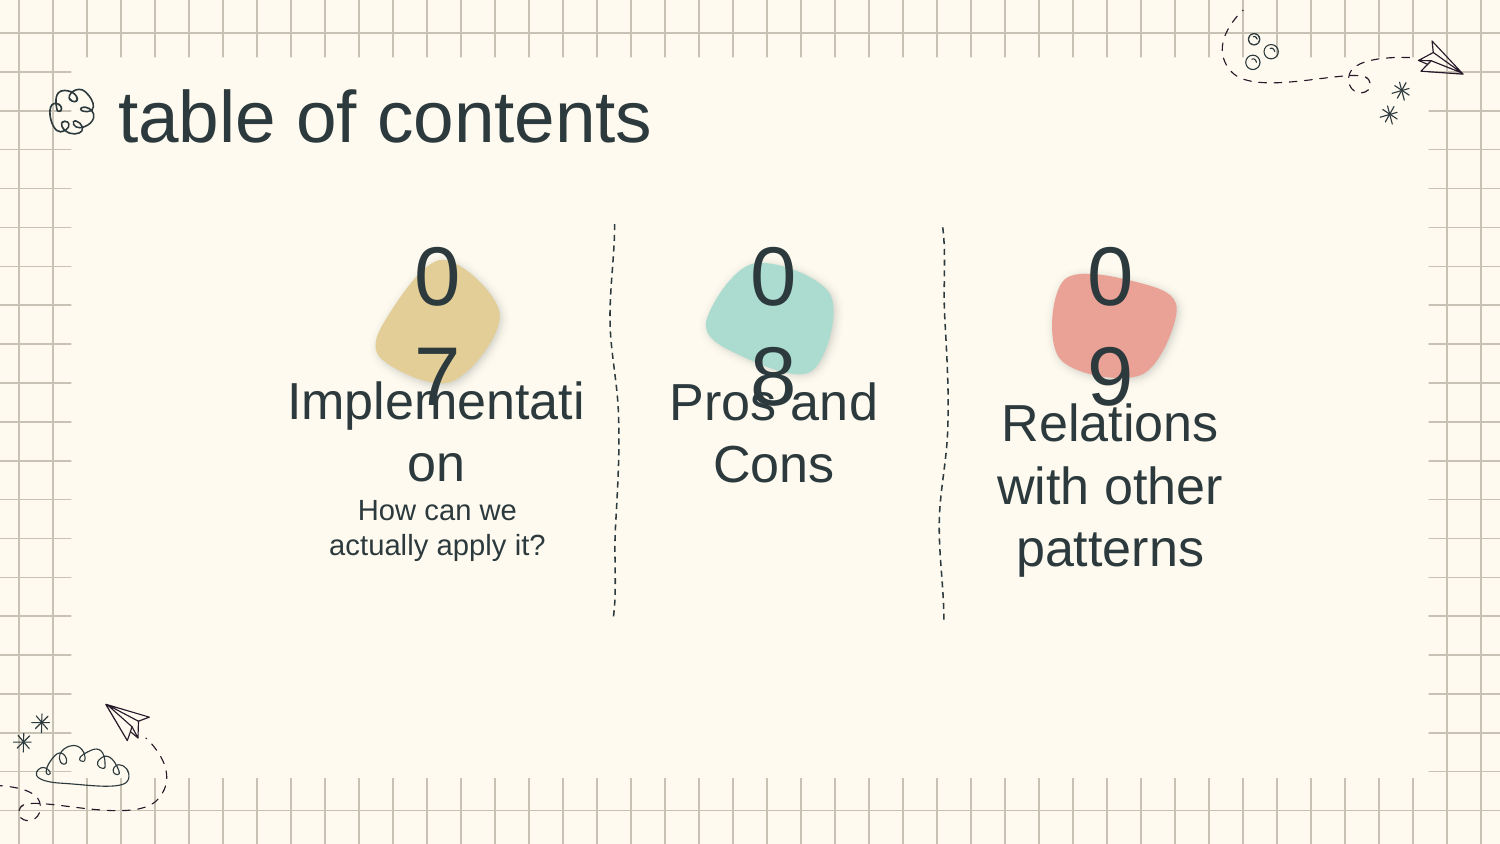

table of contents

07
08
09
# Implementation
Relations with other patterns
Pros and Cons
How can we actually apply it?